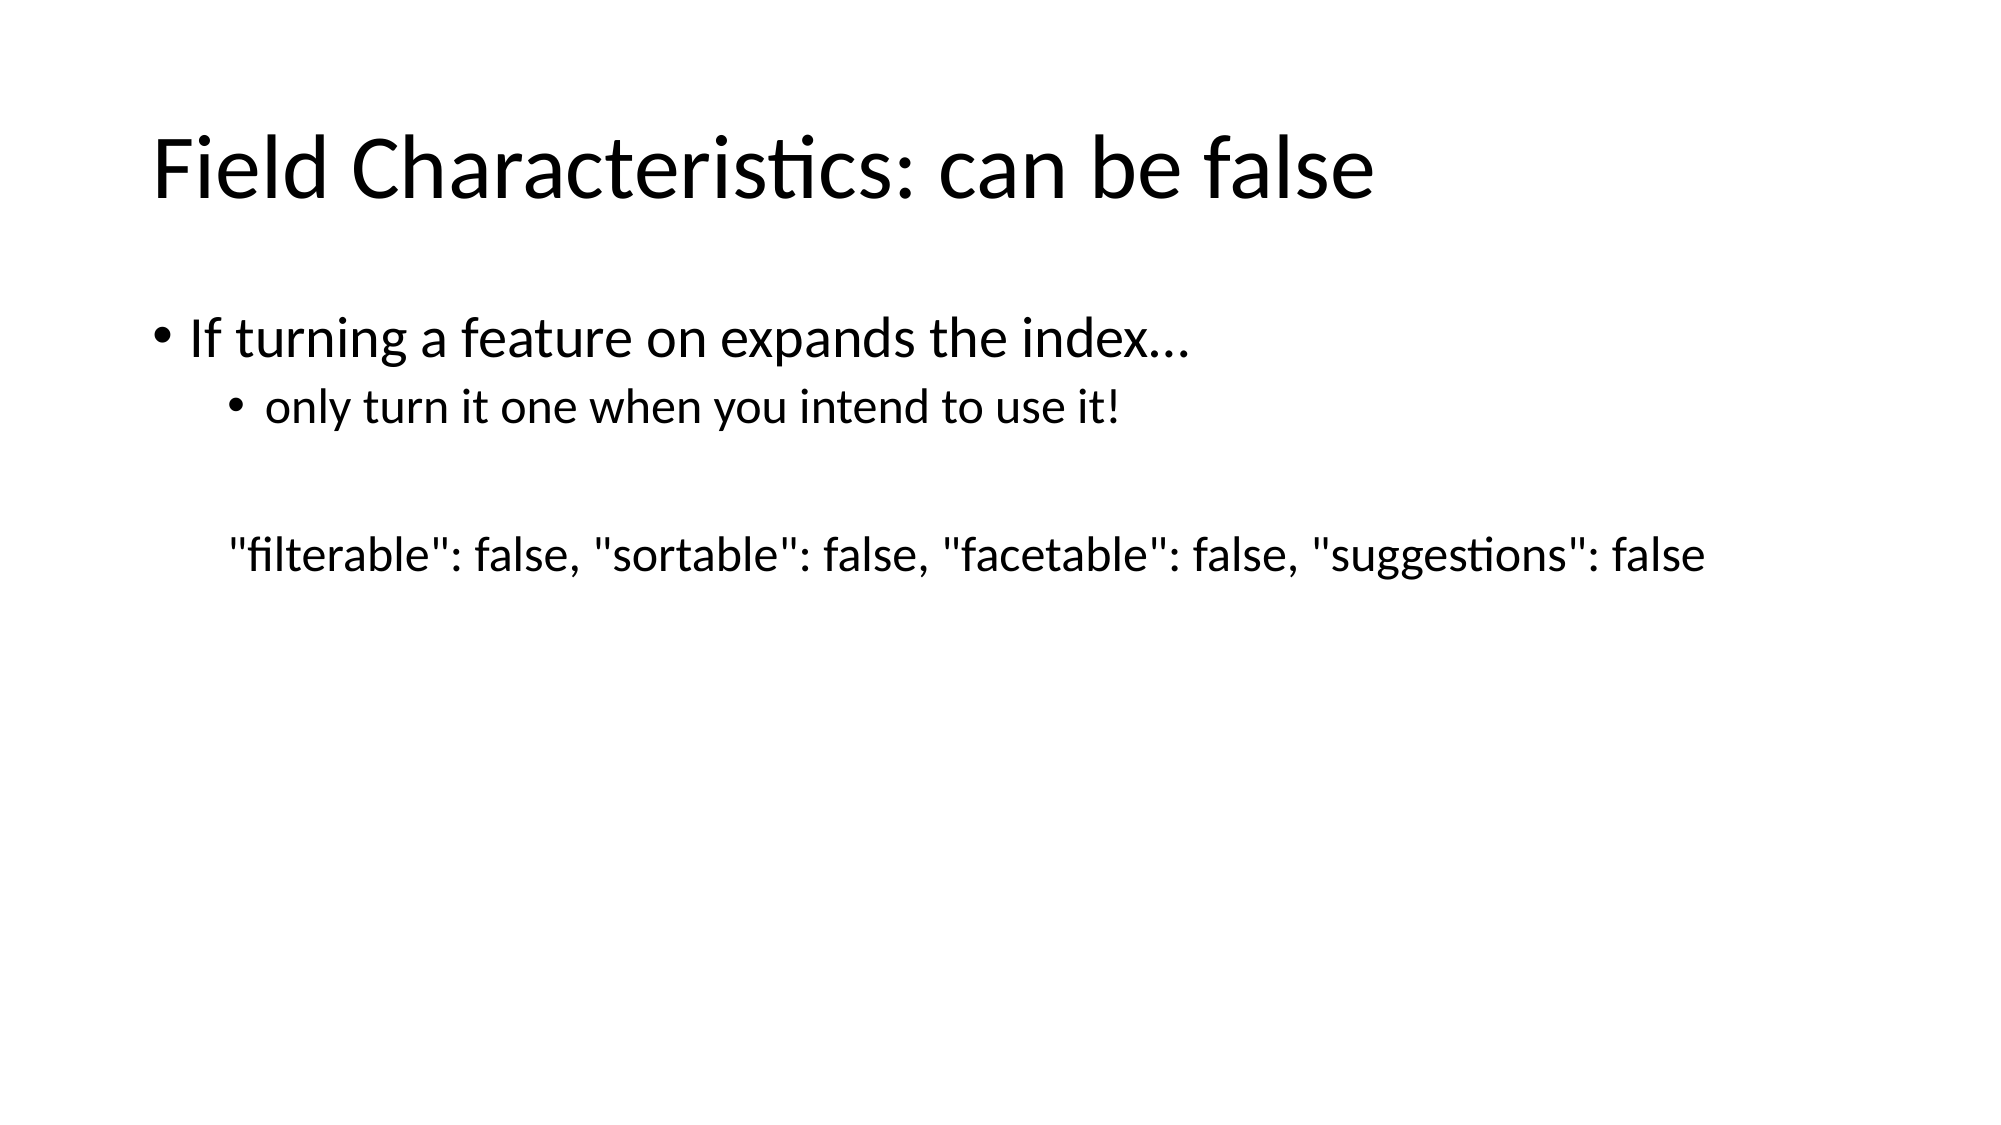

# Field Characteristics: can be false
If turning a feature on expands the index…
only turn it one when you intend to use it!

"filterable": false, "sortable": false, "facetable": false, "suggestions": false